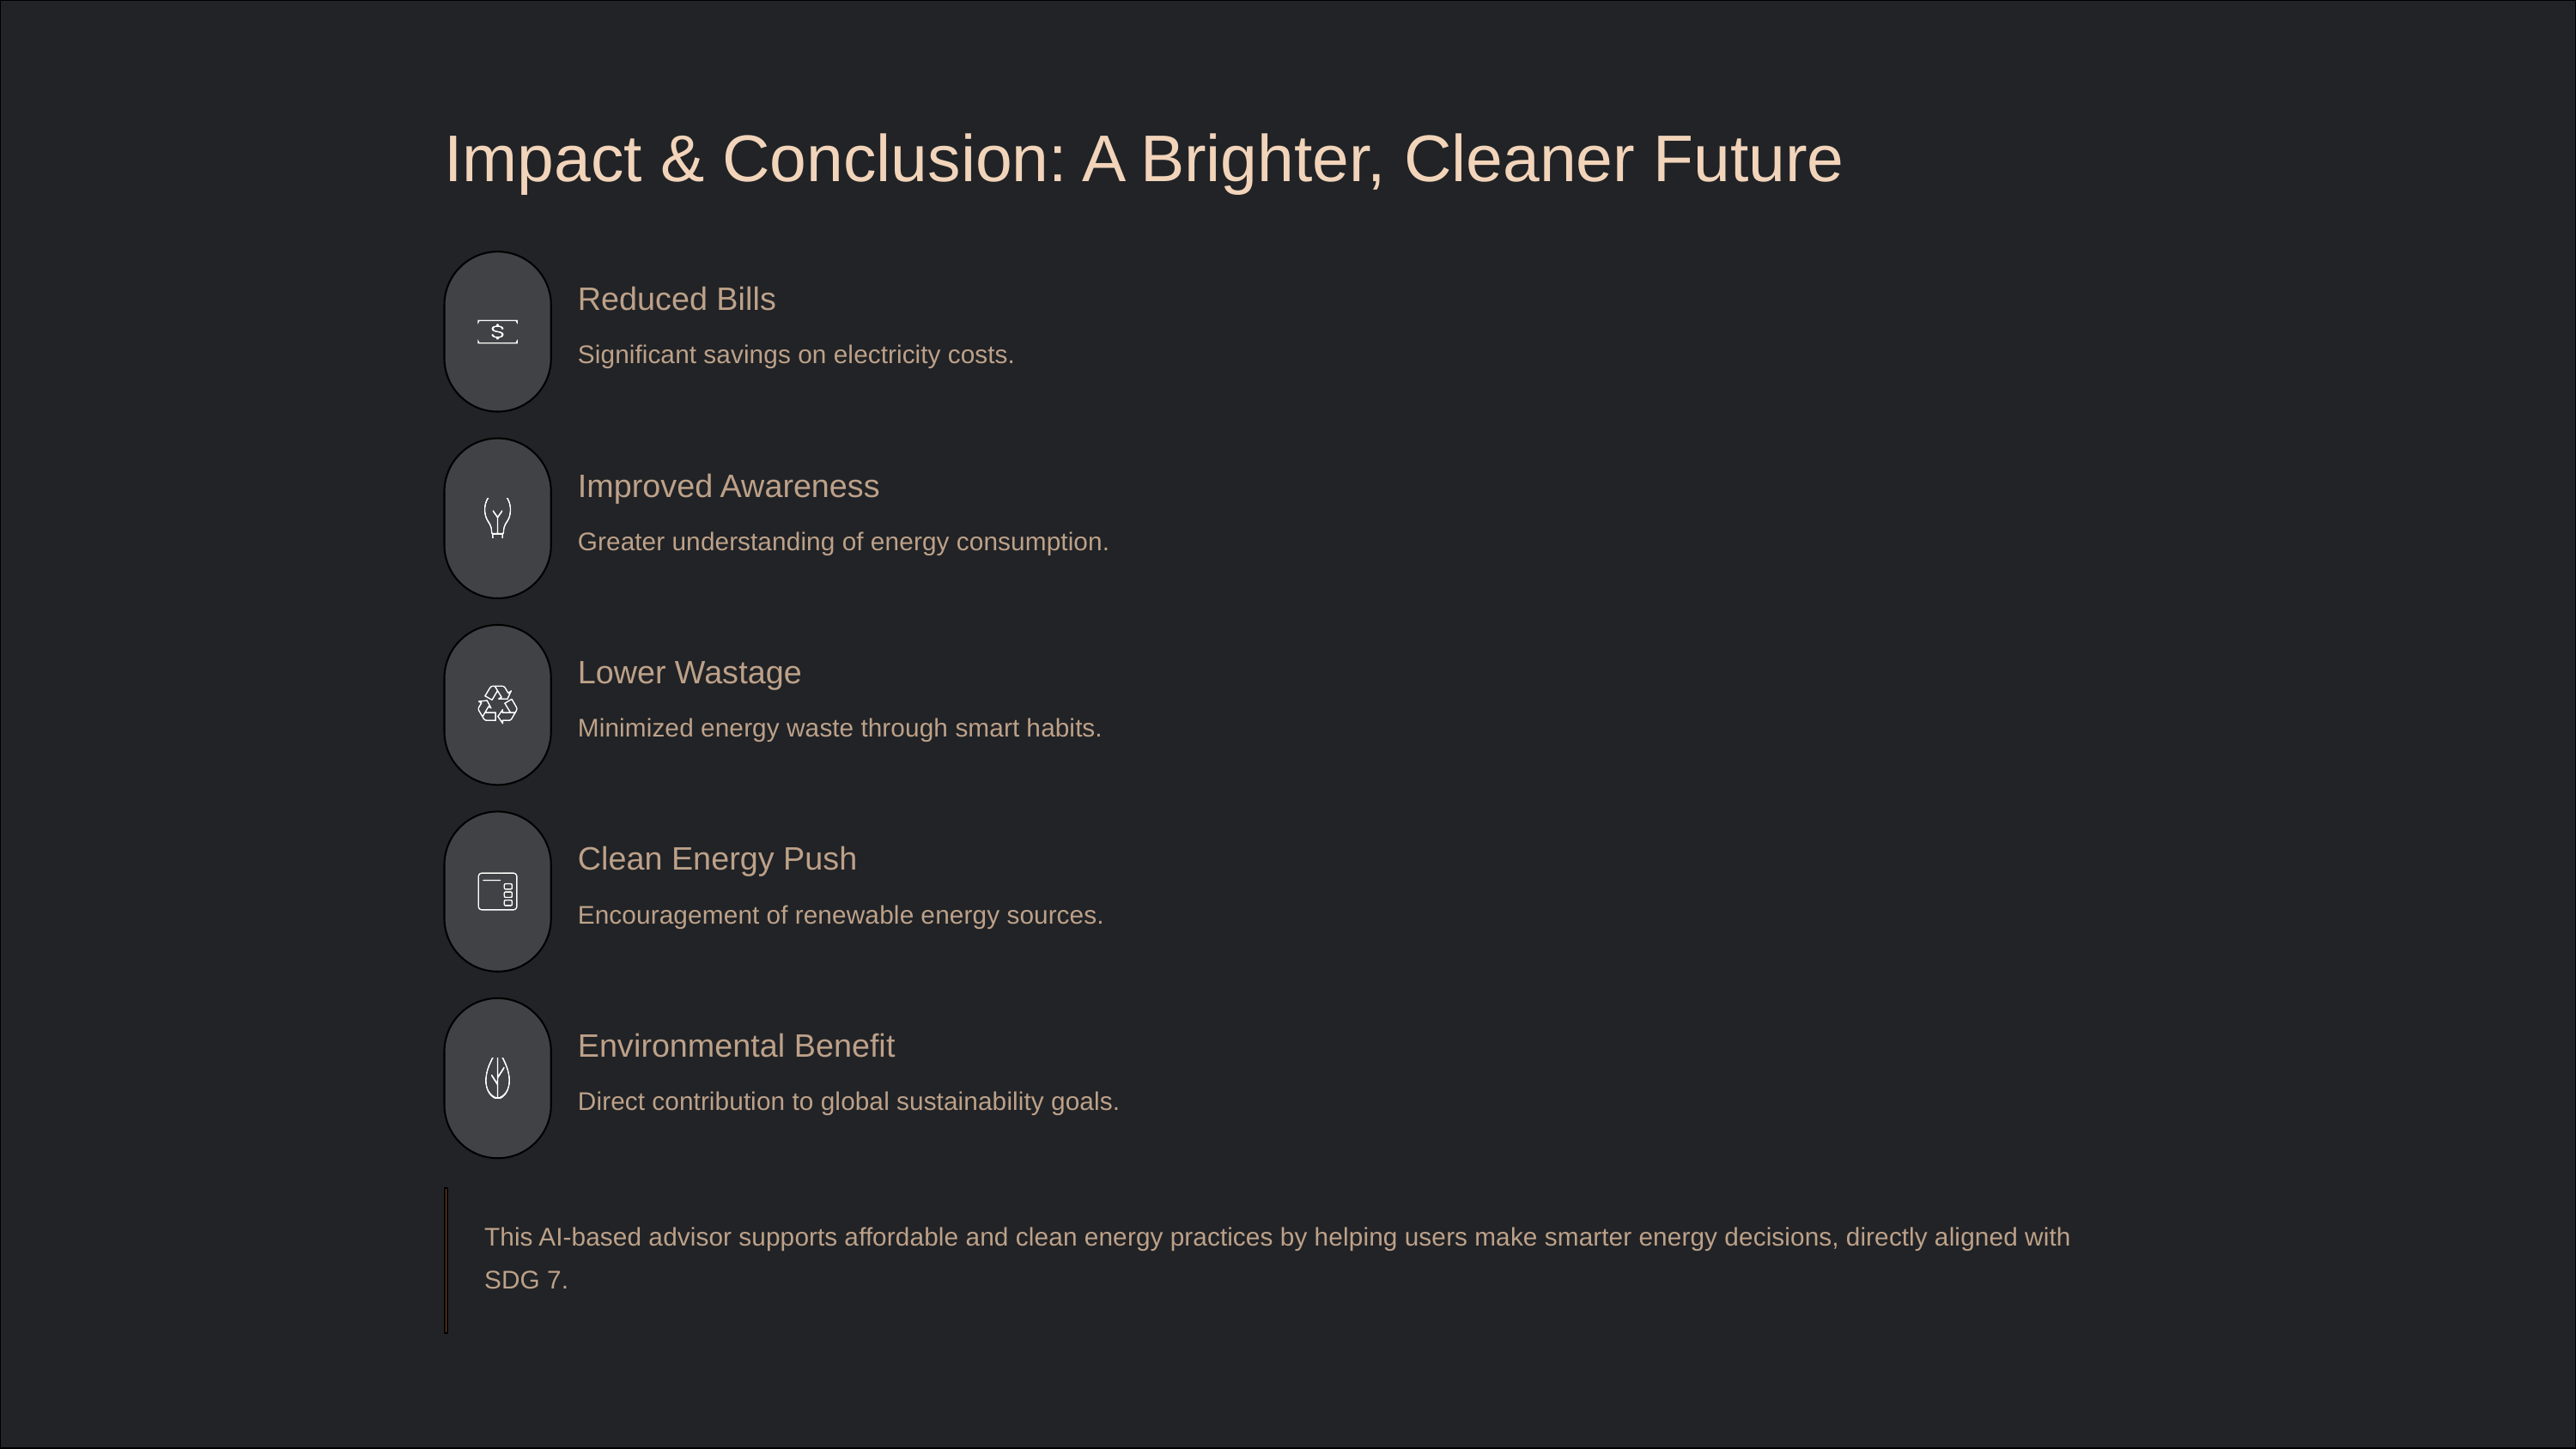

Impact & Conclusion: A Brighter, Cleaner Future

Reduced Bills

Significant savings on electricity costs.

Improved Awareness

Greater understanding of energy consumption.

Lower Wastage

Minimized energy waste through smart habits.

Clean Energy Push

Encouragement of renewable energy sources.

Environmental Benefit

Direct contribution to global sustainability goals.

This AI-based advisor supports affordable and clean energy practices by helping users make smarter energy decisions, directly aligned with SDG 7.